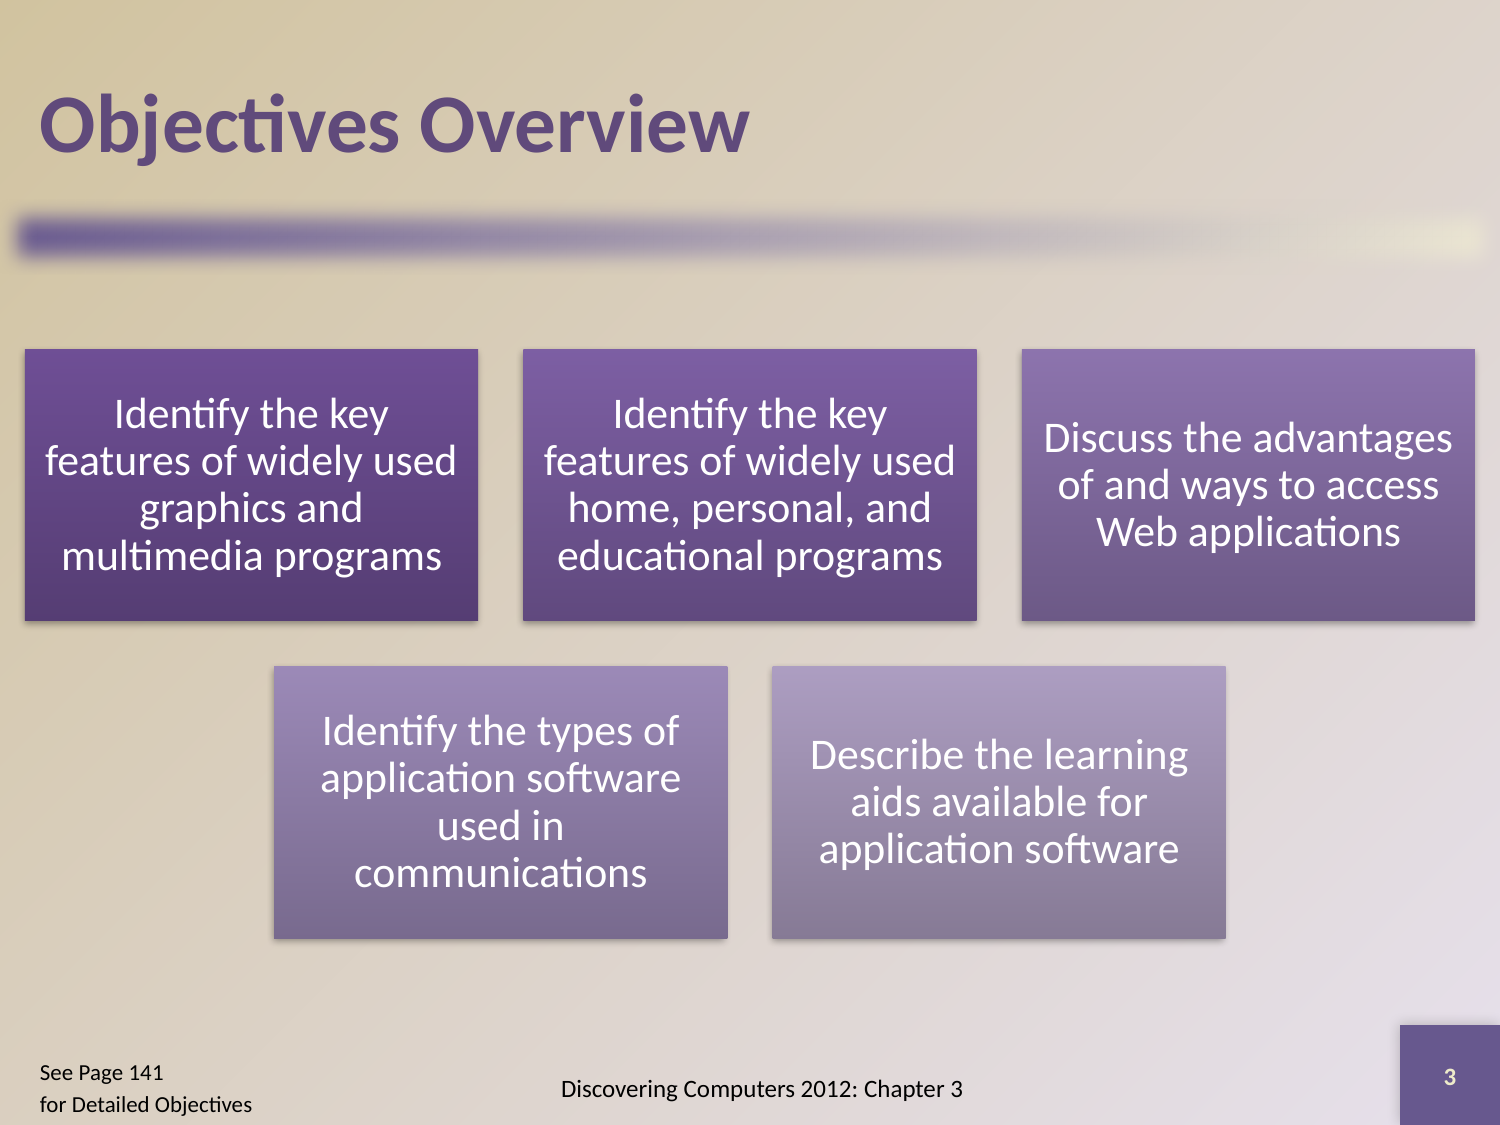

# Objectives Overview
Identify the key features of widely used graphics and multimedia programs
Identify the key features of widely used home, personal, and educational programs
Discuss the advantages of and ways to access Web applications
Identify the types of application software used in communications
Describe the learning aids available for application software
3
See Page 141
for Detailed Objectives
Discovering Computers 2012: Chapter 3